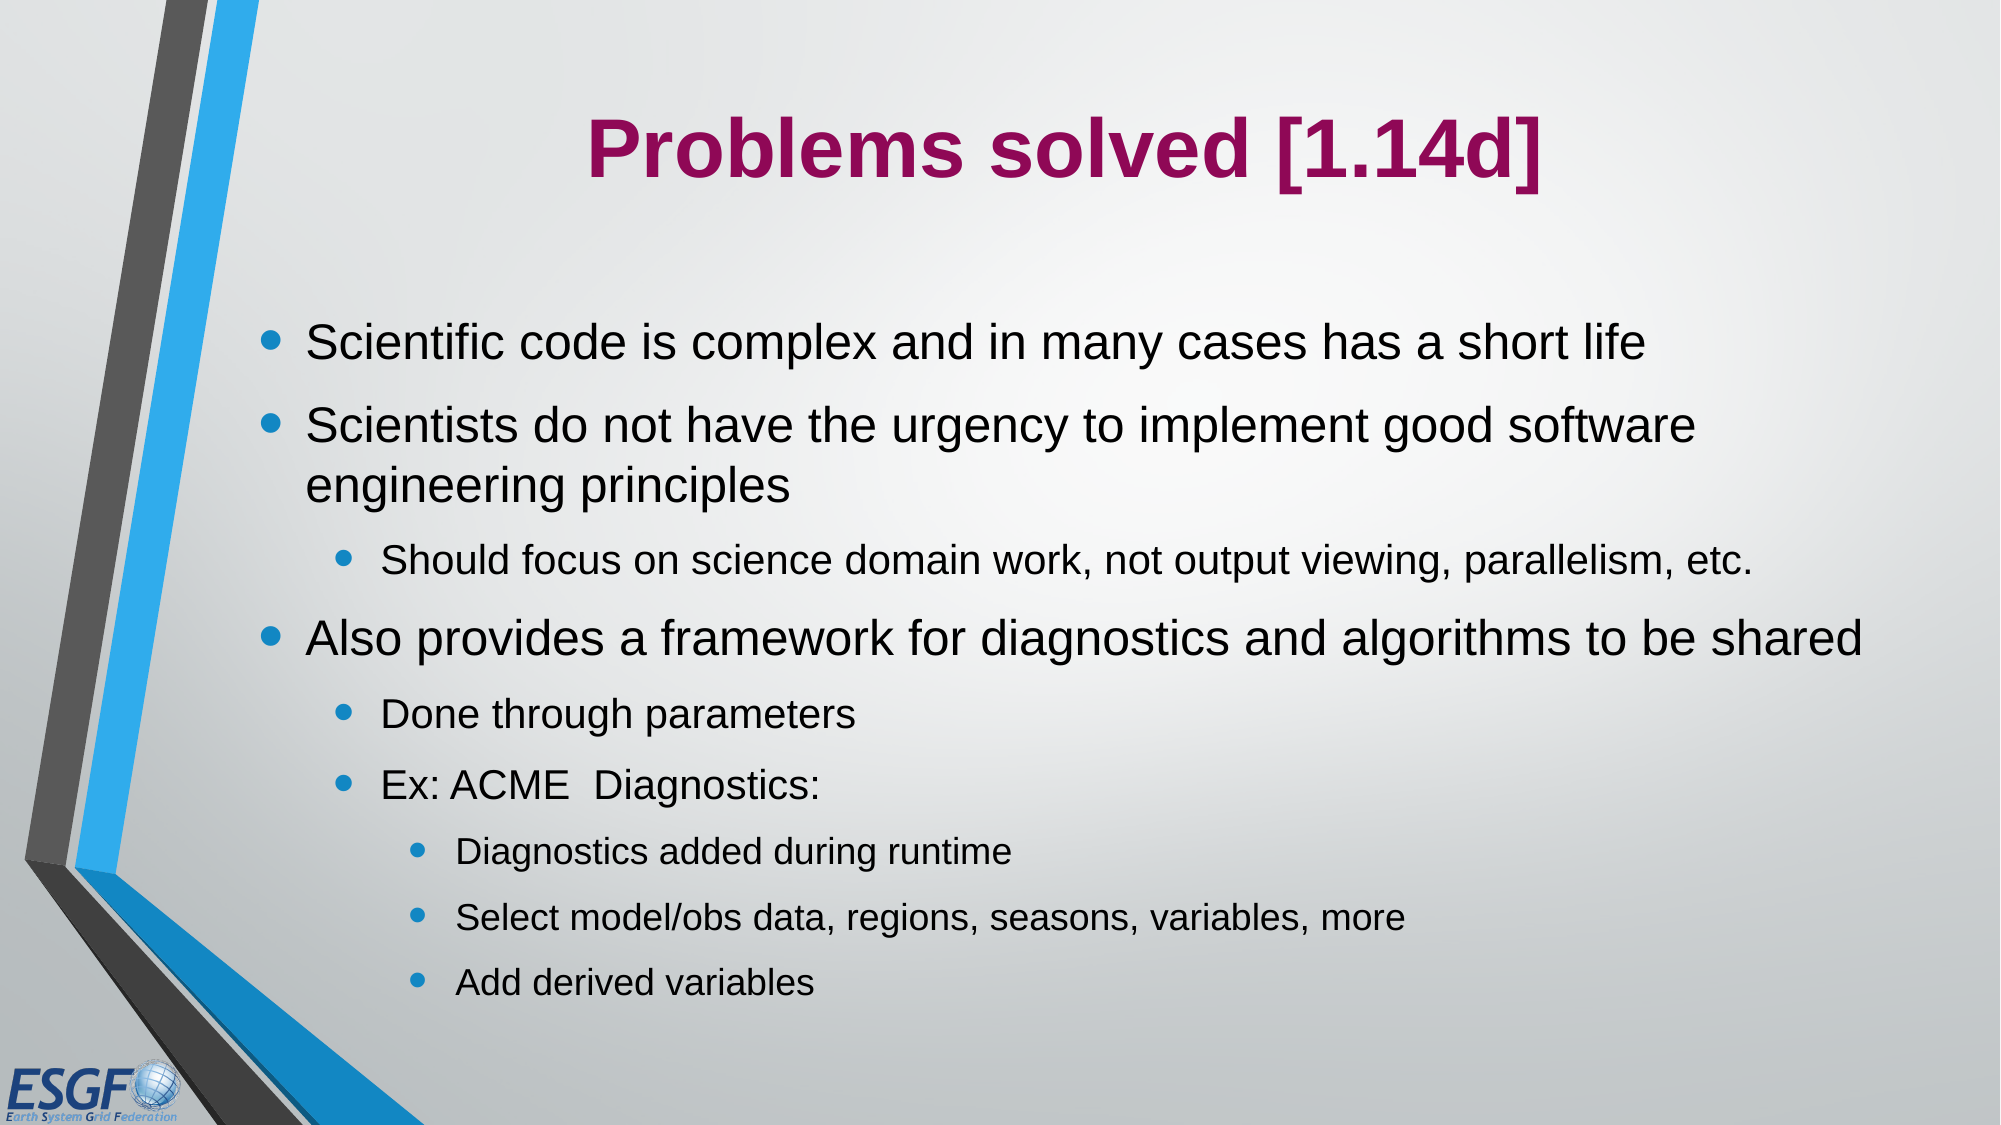

# Problems solved [1.14d]
Scientific code is complex and in many cases has a short life
Scientists do not have the urgency to implement good software engineering principles
Should focus on science domain work, not output viewing, parallelism, etc.
Also provides a framework for diagnostics and algorithms to be shared
Done through parameters
Ex: ACME  Diagnostics:
Diagnostics added during runtime
Select model/obs data, regions, seasons, variables, more
Add derived variables